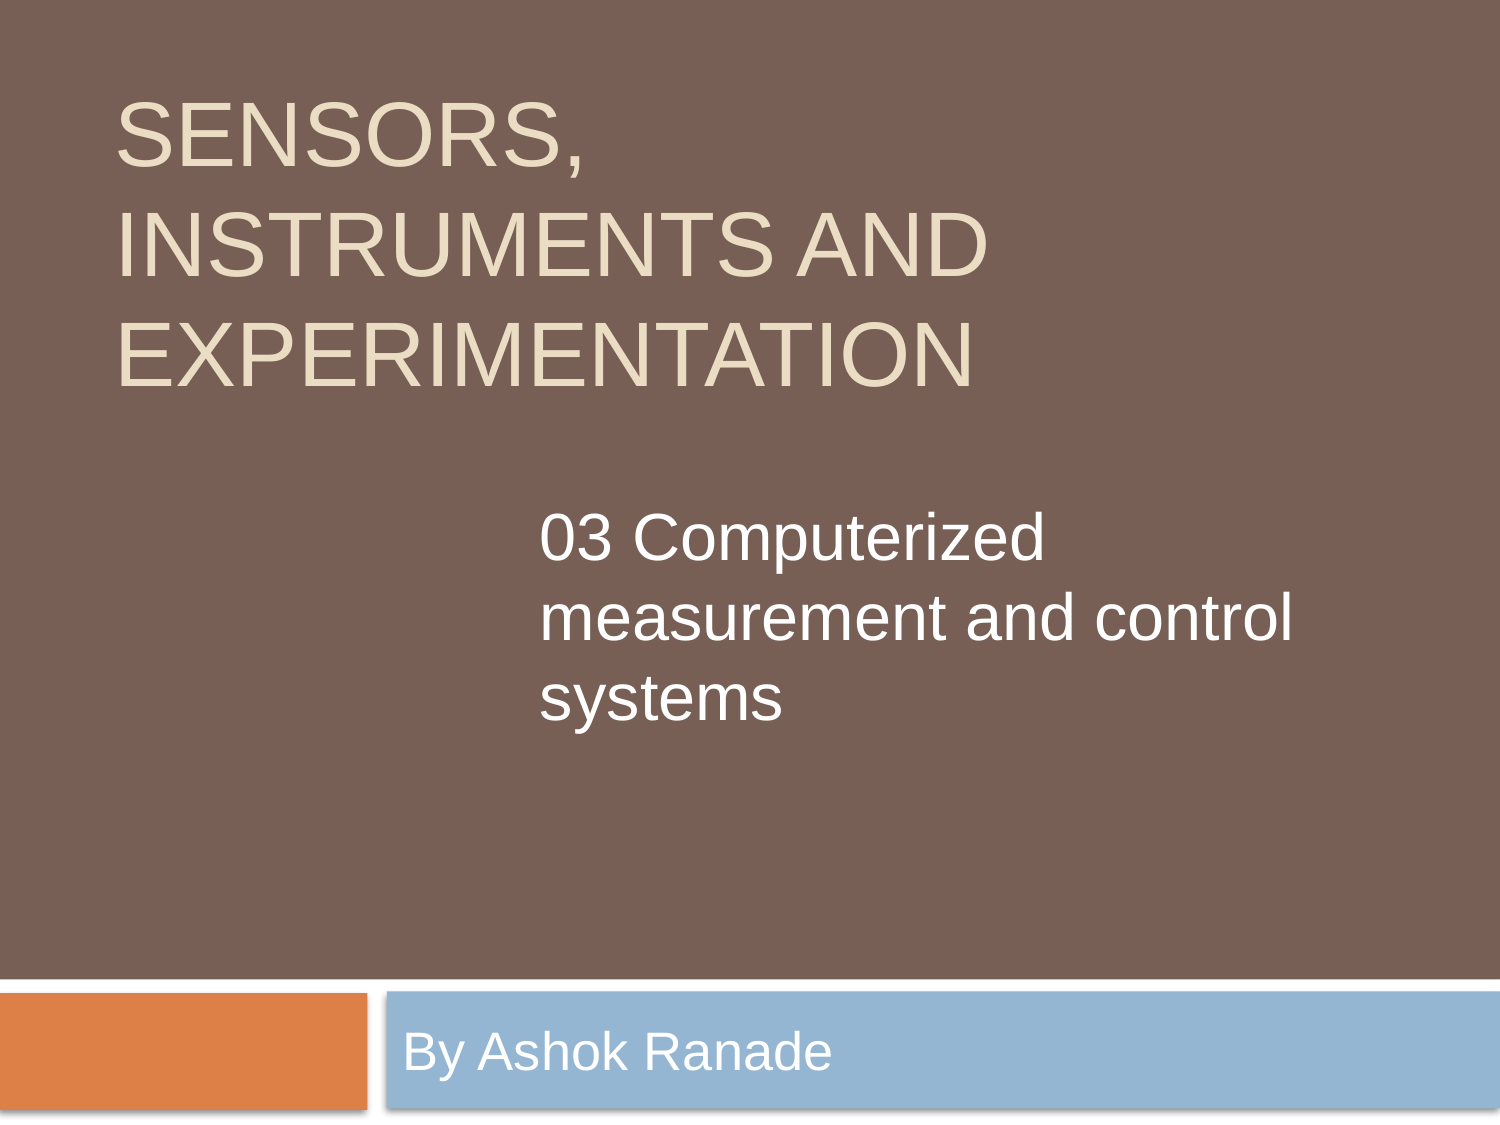

# Sensors, Instruments and Experimentation
03 Computerized measurement and control systems
By Ashok Ranade